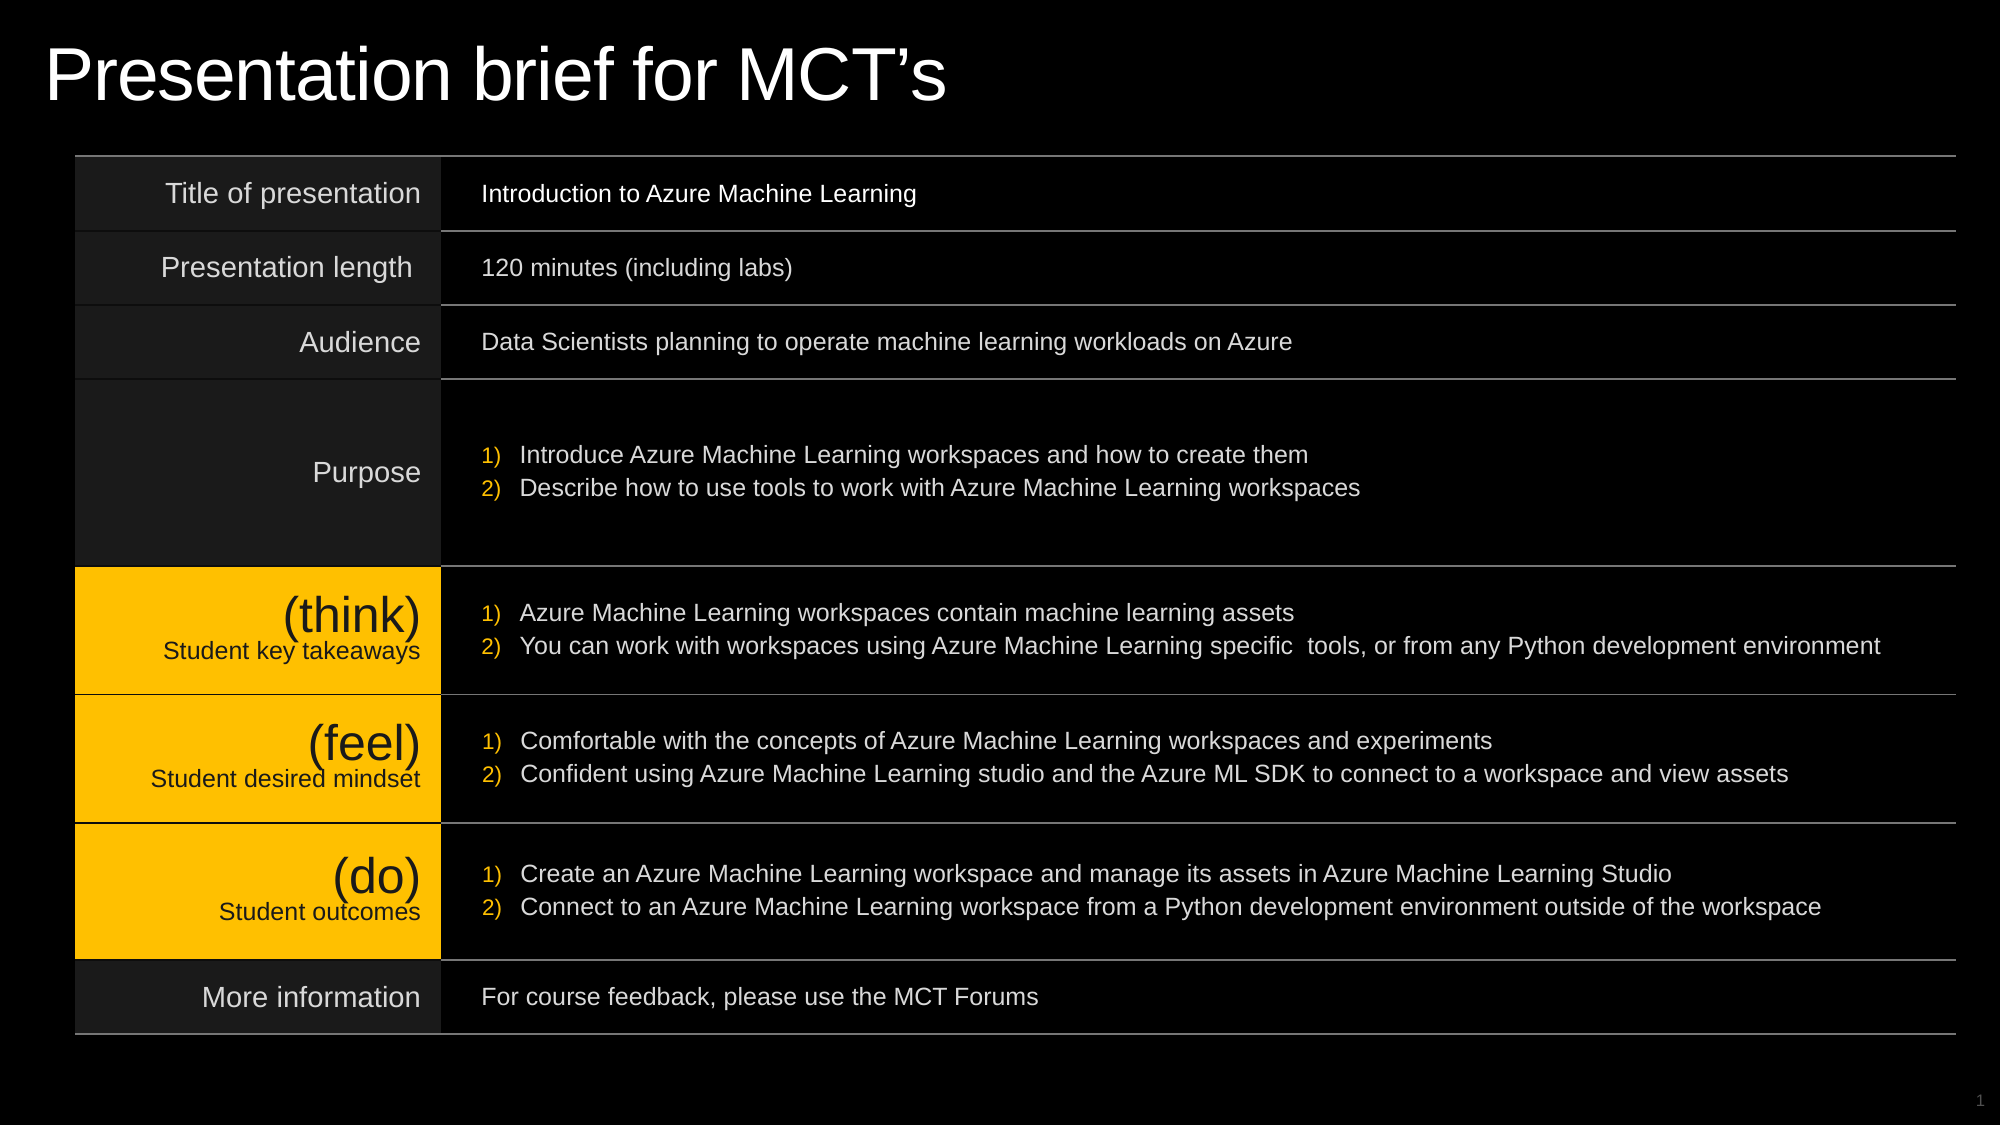

# Presentation brief for MCT’s
| Title of presentation | Introduction to Azure Machine Learning |
| --- | --- |
| Presentation length | 120 minutes (including labs) |
| Audience | Data Scientists planning to operate machine learning workloads on Azure |
| Purpose | Introduce Azure Machine Learning workspaces and how to create them Describe how to use tools to work with Azure Machine Learning workspaces |
| (think) Student key takeaways | Azure Machine Learning workspaces contain machine learning assets You can work with workspaces using Azure Machine Learning specific tools, or from any Python development environment |
| (feel) Student desired mindset | Comfortable with the concepts of Azure Machine Learning workspaces and experiments Confident using Azure Machine Learning studio and the Azure ML SDK to connect to a workspace and view assets |
| (do) Student outcomes | Create an Azure Machine Learning workspace and manage its assets in Azure Machine Learning Studio Connect to an Azure Machine Learning workspace from a Python development environment outside of the workspace |
| More information | For course feedback, please use the MCT Forums |
1